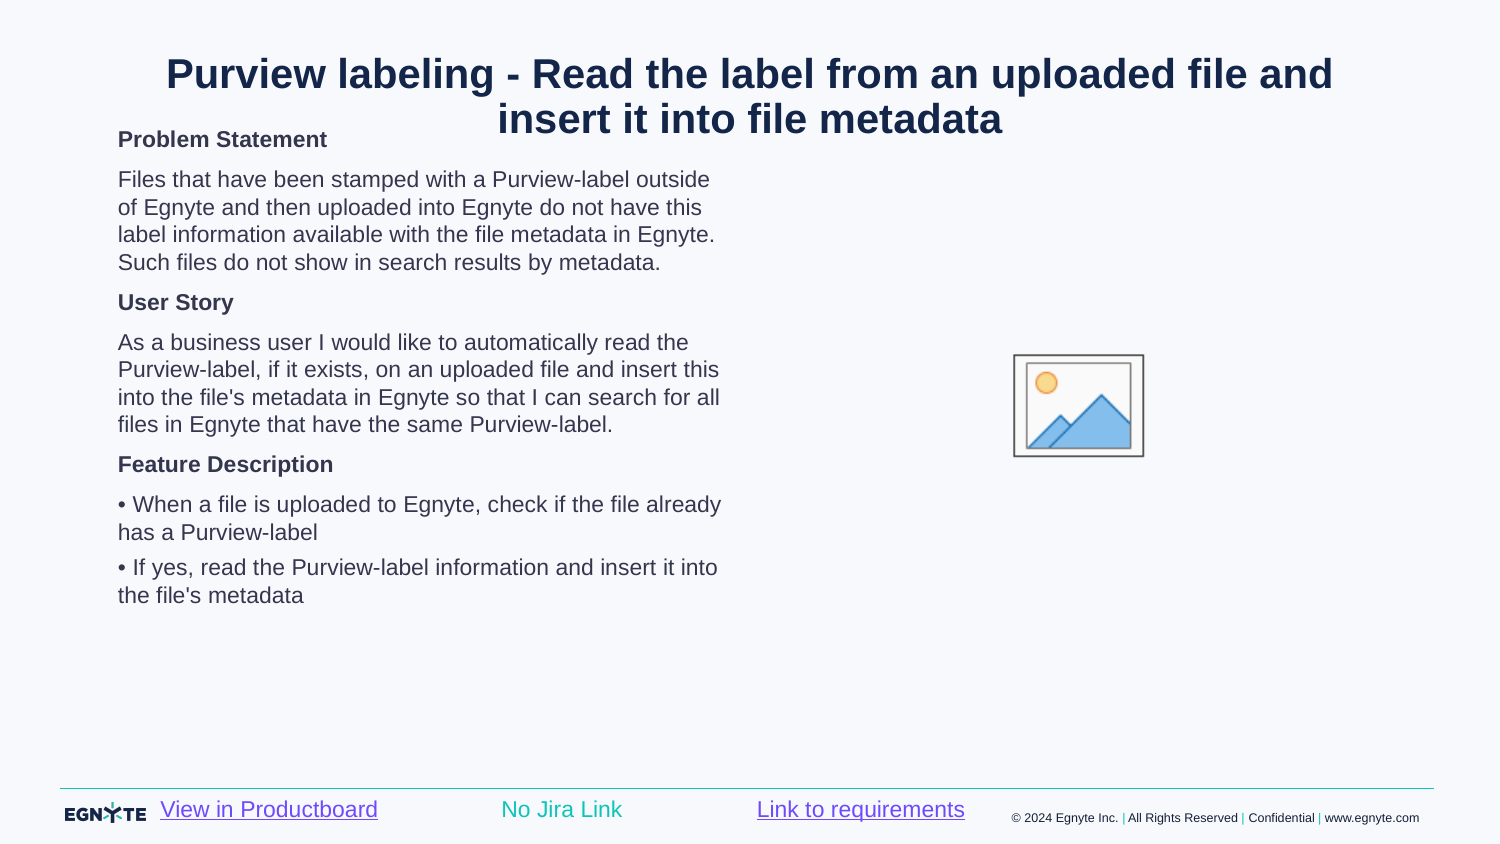

# Purview labeling - Read the label from an uploaded file and insert it into file metadata
Problem Statement
Files that have been stamped with a Purview-label outside of Egnyte and then uploaded into Egnyte do not have this label information available with the file metadata in Egnyte. Such files do not show in search results by metadata.
User Story
As a business user I would like to automatically read the Purview-label, if it exists, on an uploaded file and insert this into the file's metadata in Egnyte so that I can search for all files in Egnyte that have the same Purview-label.
Feature Description
• When a file is uploaded to Egnyte, check if the file already has a Purview-label
• If yes, read the Purview-label information and insert it into the file's metadata

Link to requirements
No Jira Link
View in Productboard